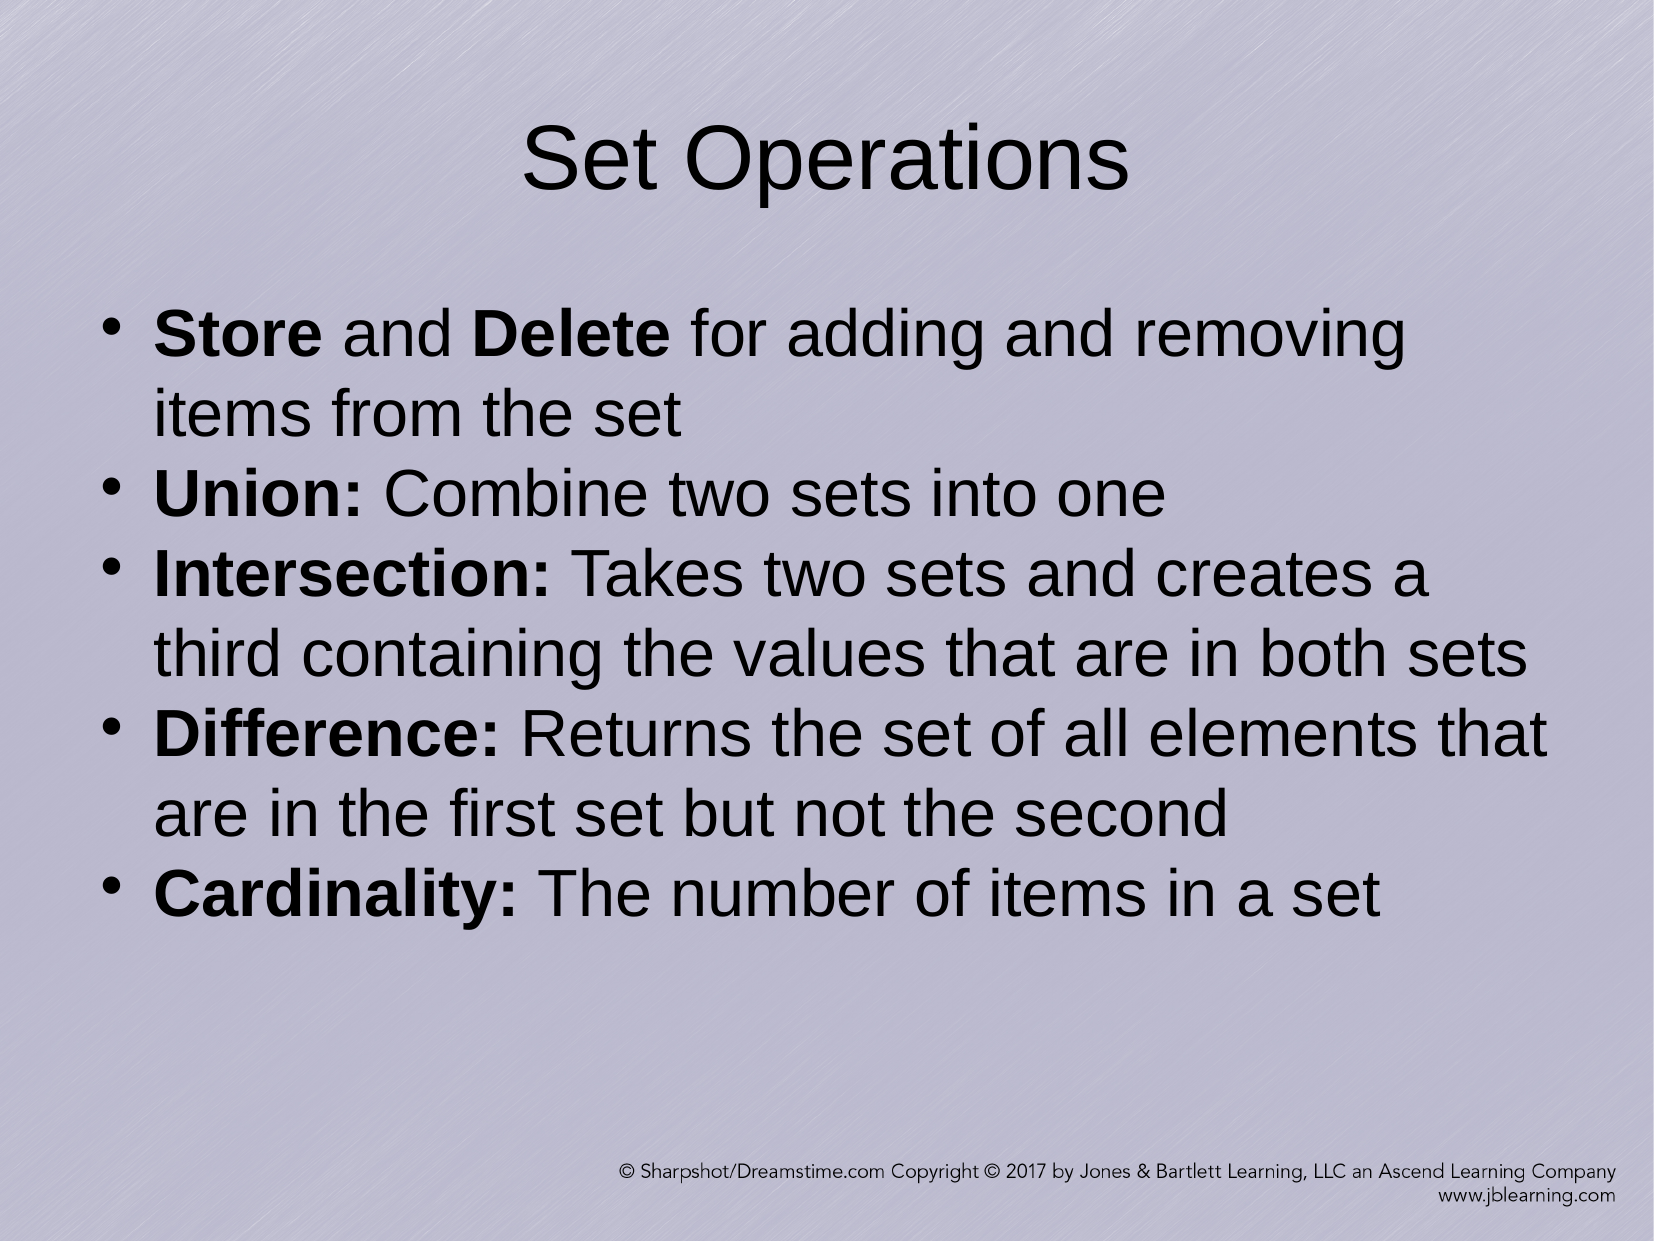

Set Operations
Store and Delete for adding and removing items from the set
Union: Combine two sets into one
Intersection: Takes two sets and creates a third containing the values that are in both sets
Difference: Returns the set of all elements that are in the first set but not the second
Cardinality: The number of items in a set